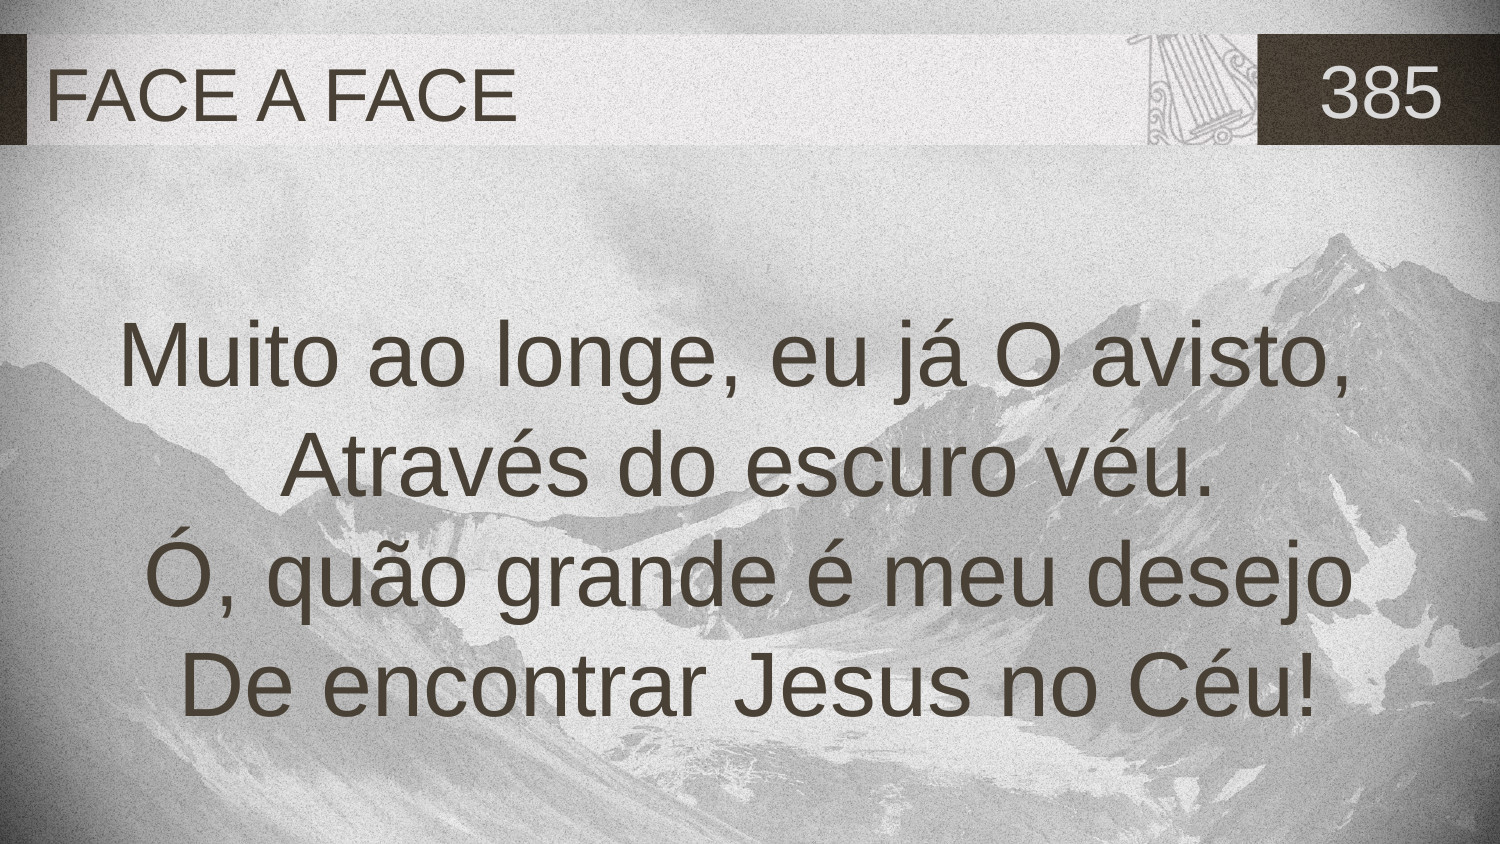

# FACE A FACE
385
Muito ao longe, eu já O avisto,
Através do escuro véu.
Ó, quão grande é meu desejo
De encontrar Jesus no Céu!